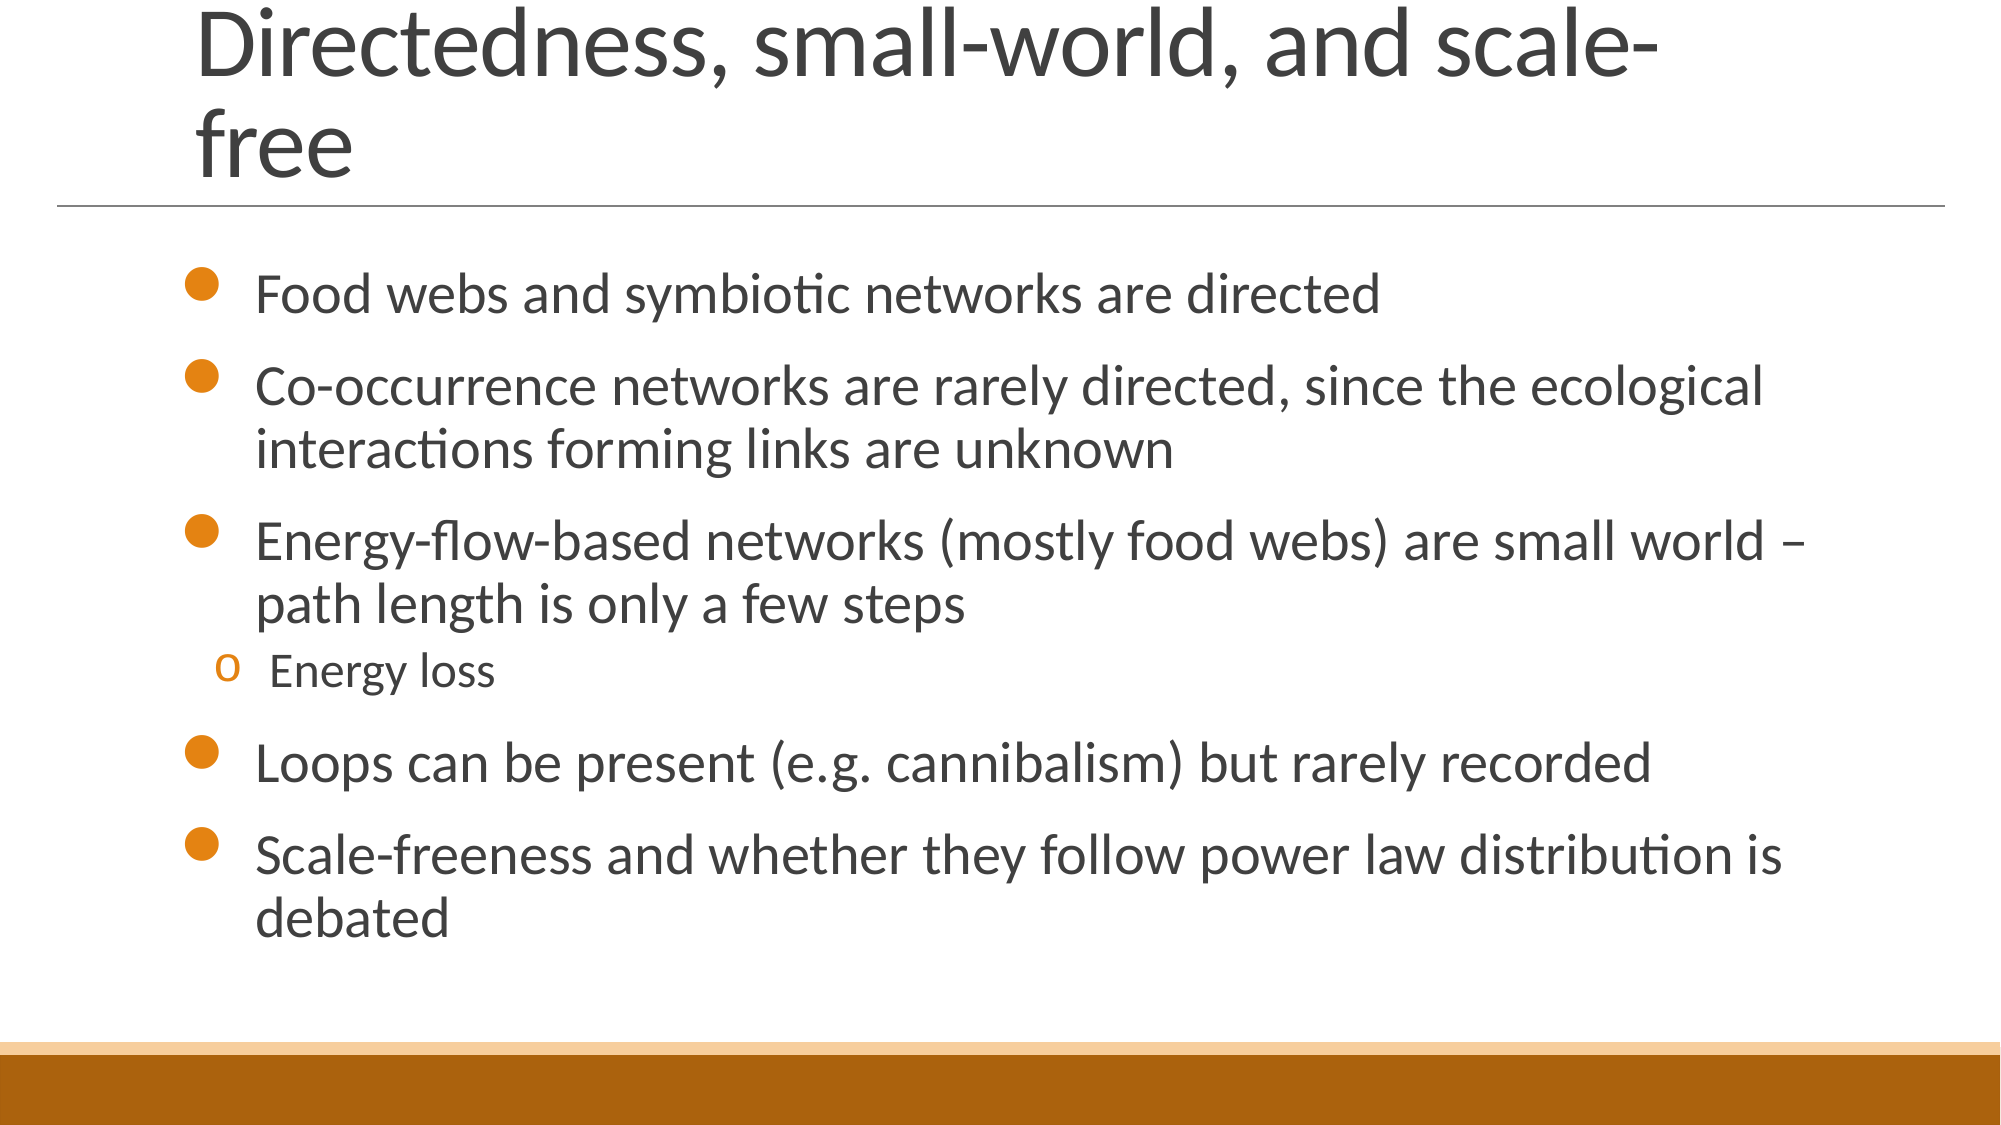

# Directedness, small-world, and scale-free
Food webs and symbiotic networks are directed
Co-occurrence networks are rarely directed, since the ecological interactions forming links are unknown
Energy-flow-based networks (mostly food webs) are small world – path length is only a few steps
Energy loss
Loops can be present (e.g. cannibalism) but rarely recorded
Scale-freeness and whether they follow power law distribution is debated

Network measures
15